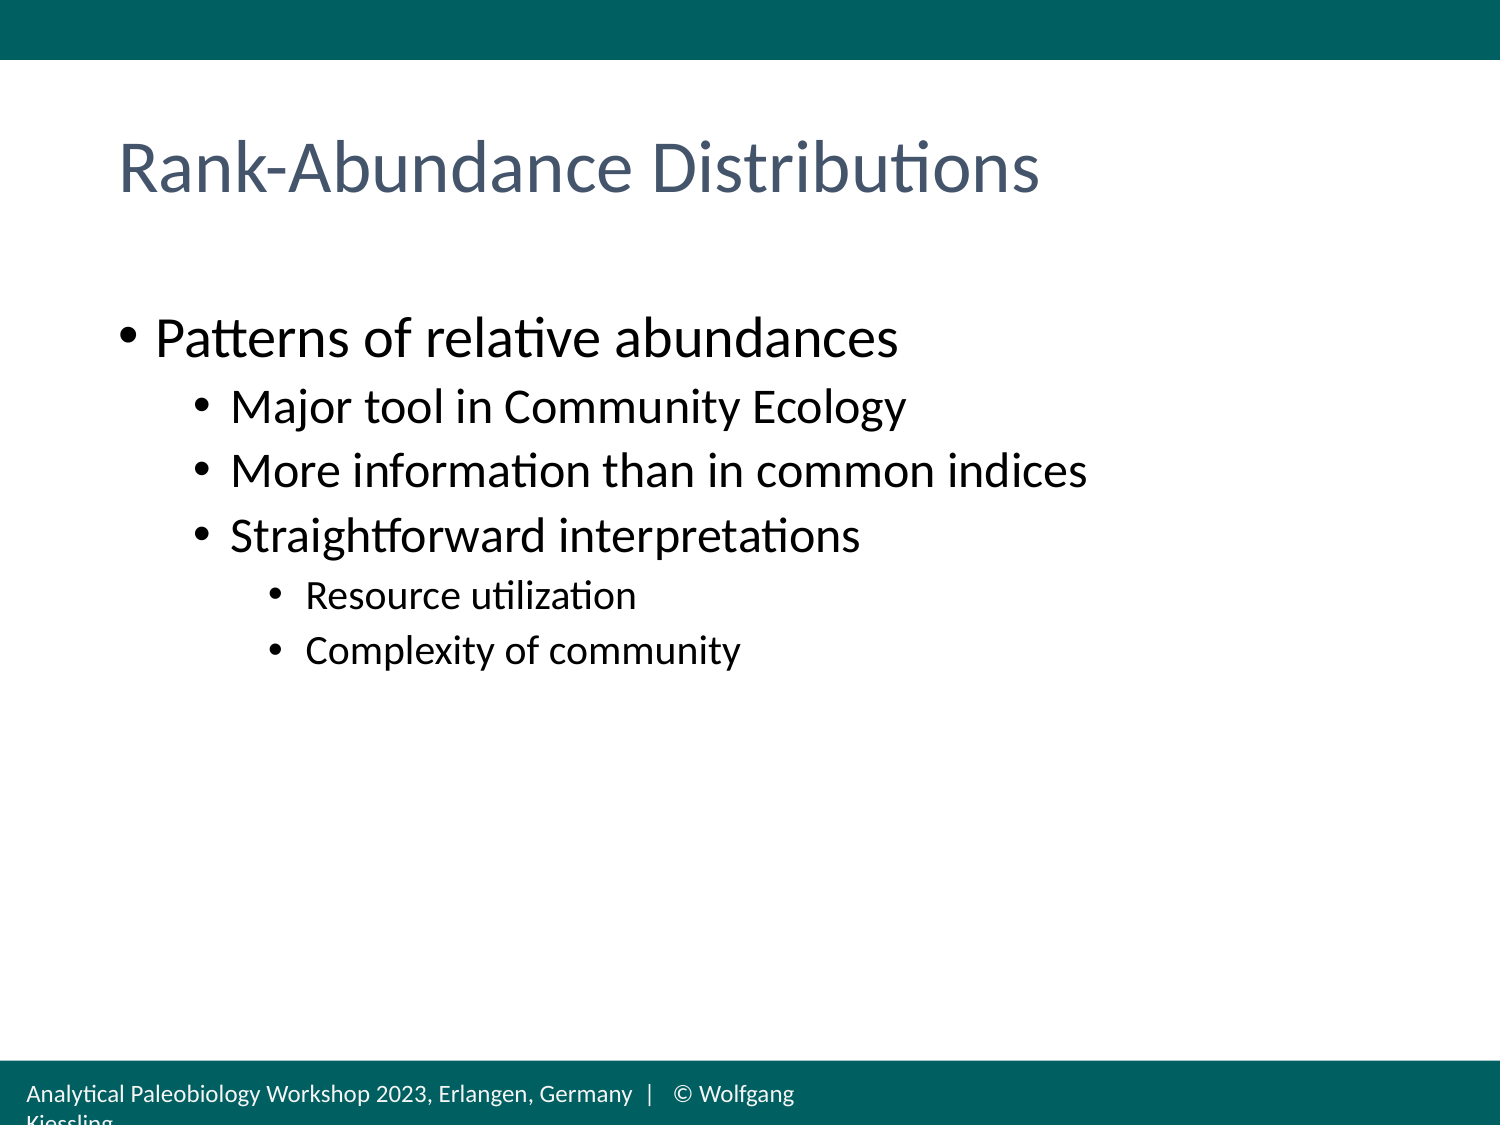

# Rank-Abundance Distributions
Patterns of relative abundances
Major tool in Community Ecology
More information than in common indices
Straightforward interpretations
Resource utilization
Complexity of community